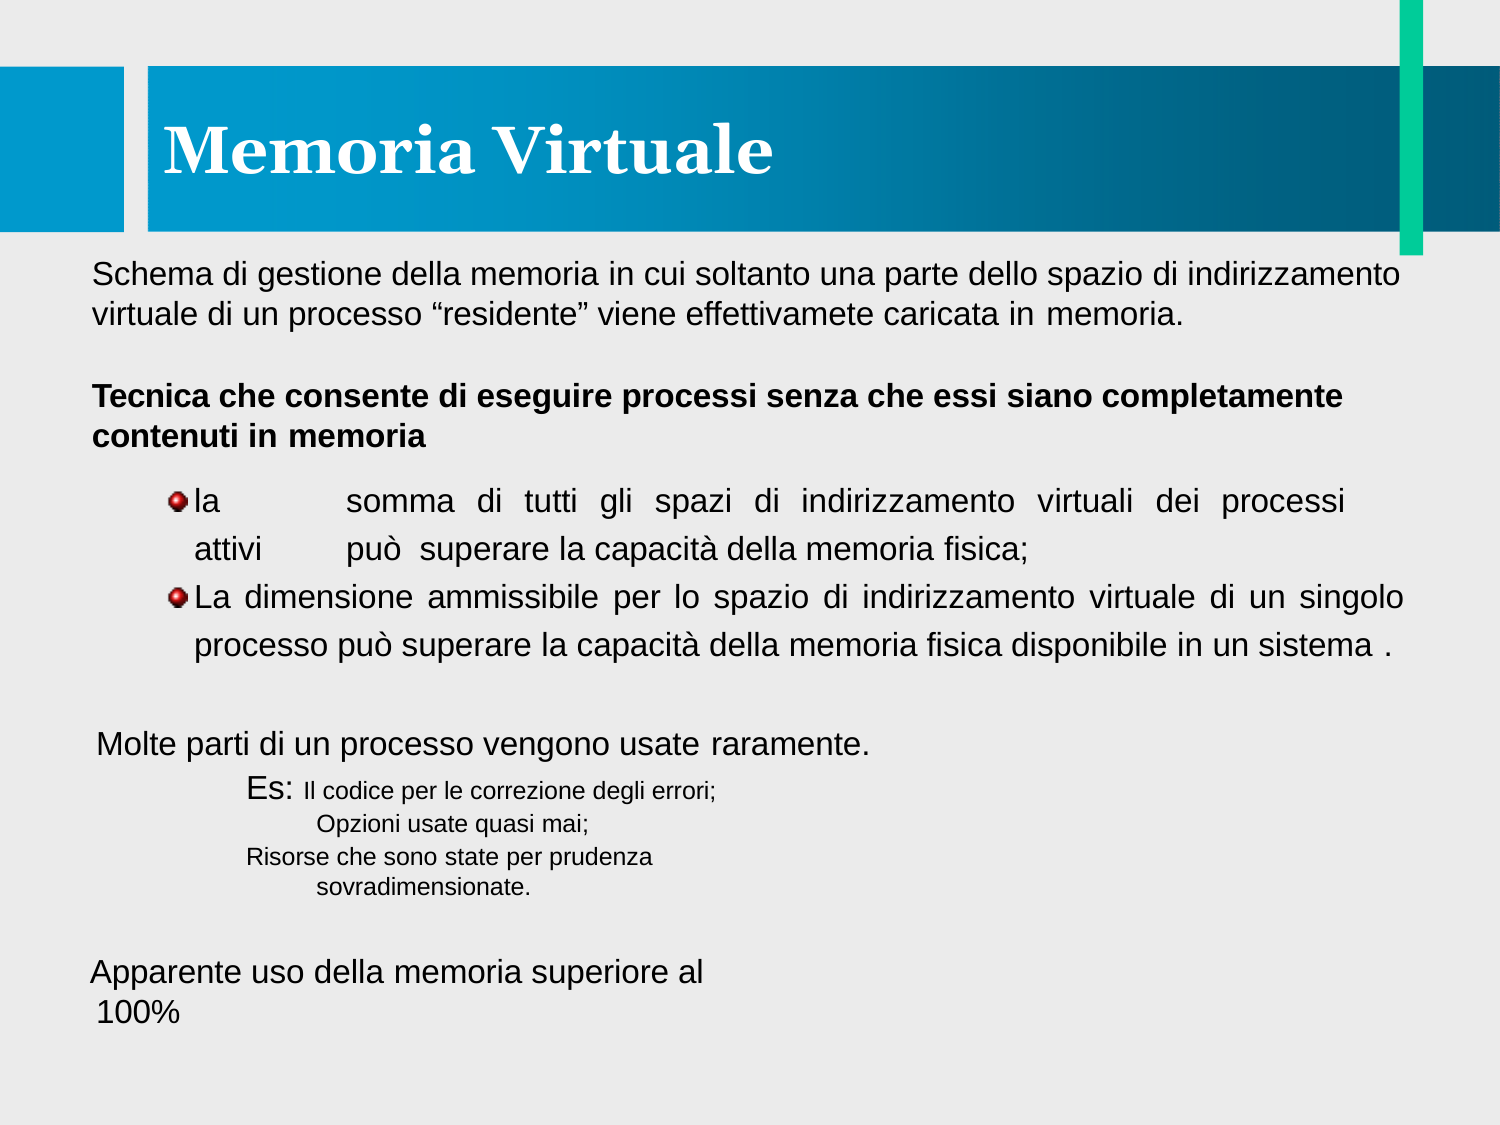

# Memoria Virtuale

Schema di gestione della memoria in cui soltanto una parte dello spazio di indirizzamento  virtuale di un processo “residente” viene effettivamete caricata in memoria.

Tecnica che consente di eseguire processi senza che essi siano completamente  contenuti in memoria
la	somma	di	tutti	gli	spazi	di	indirizzamento	virtuali	dei	processi	attivi	può  superare la capacità della memoria fisica;
La dimensione ammissibile per lo spazio di indirizzamento virtuale di un singolo
processo può superare la capacità della memoria fisica disponibile in un sistema .

Molte parti di un processo vengono usate raramente.
Es: Il codice per le correzione degli errori;  Opzioni usate quasi mai;
Risorse che sono state per prudenza sovradimensionate.

Apparente uso della memoria superiore al 100%